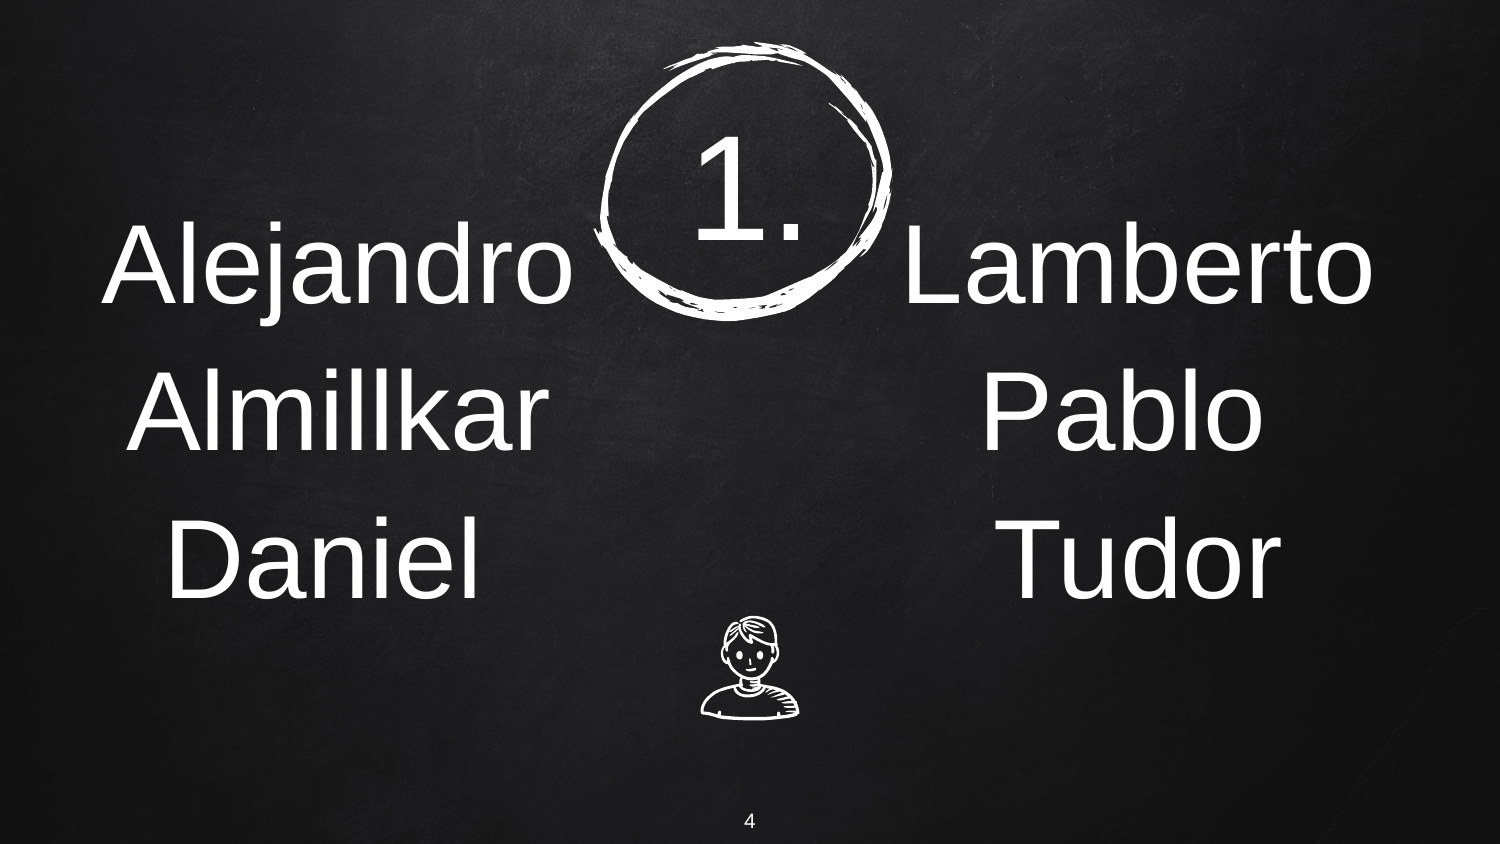

1.
Alejandro
Almillkar
Daniel
Lamberto
Pablo
Tudor

4